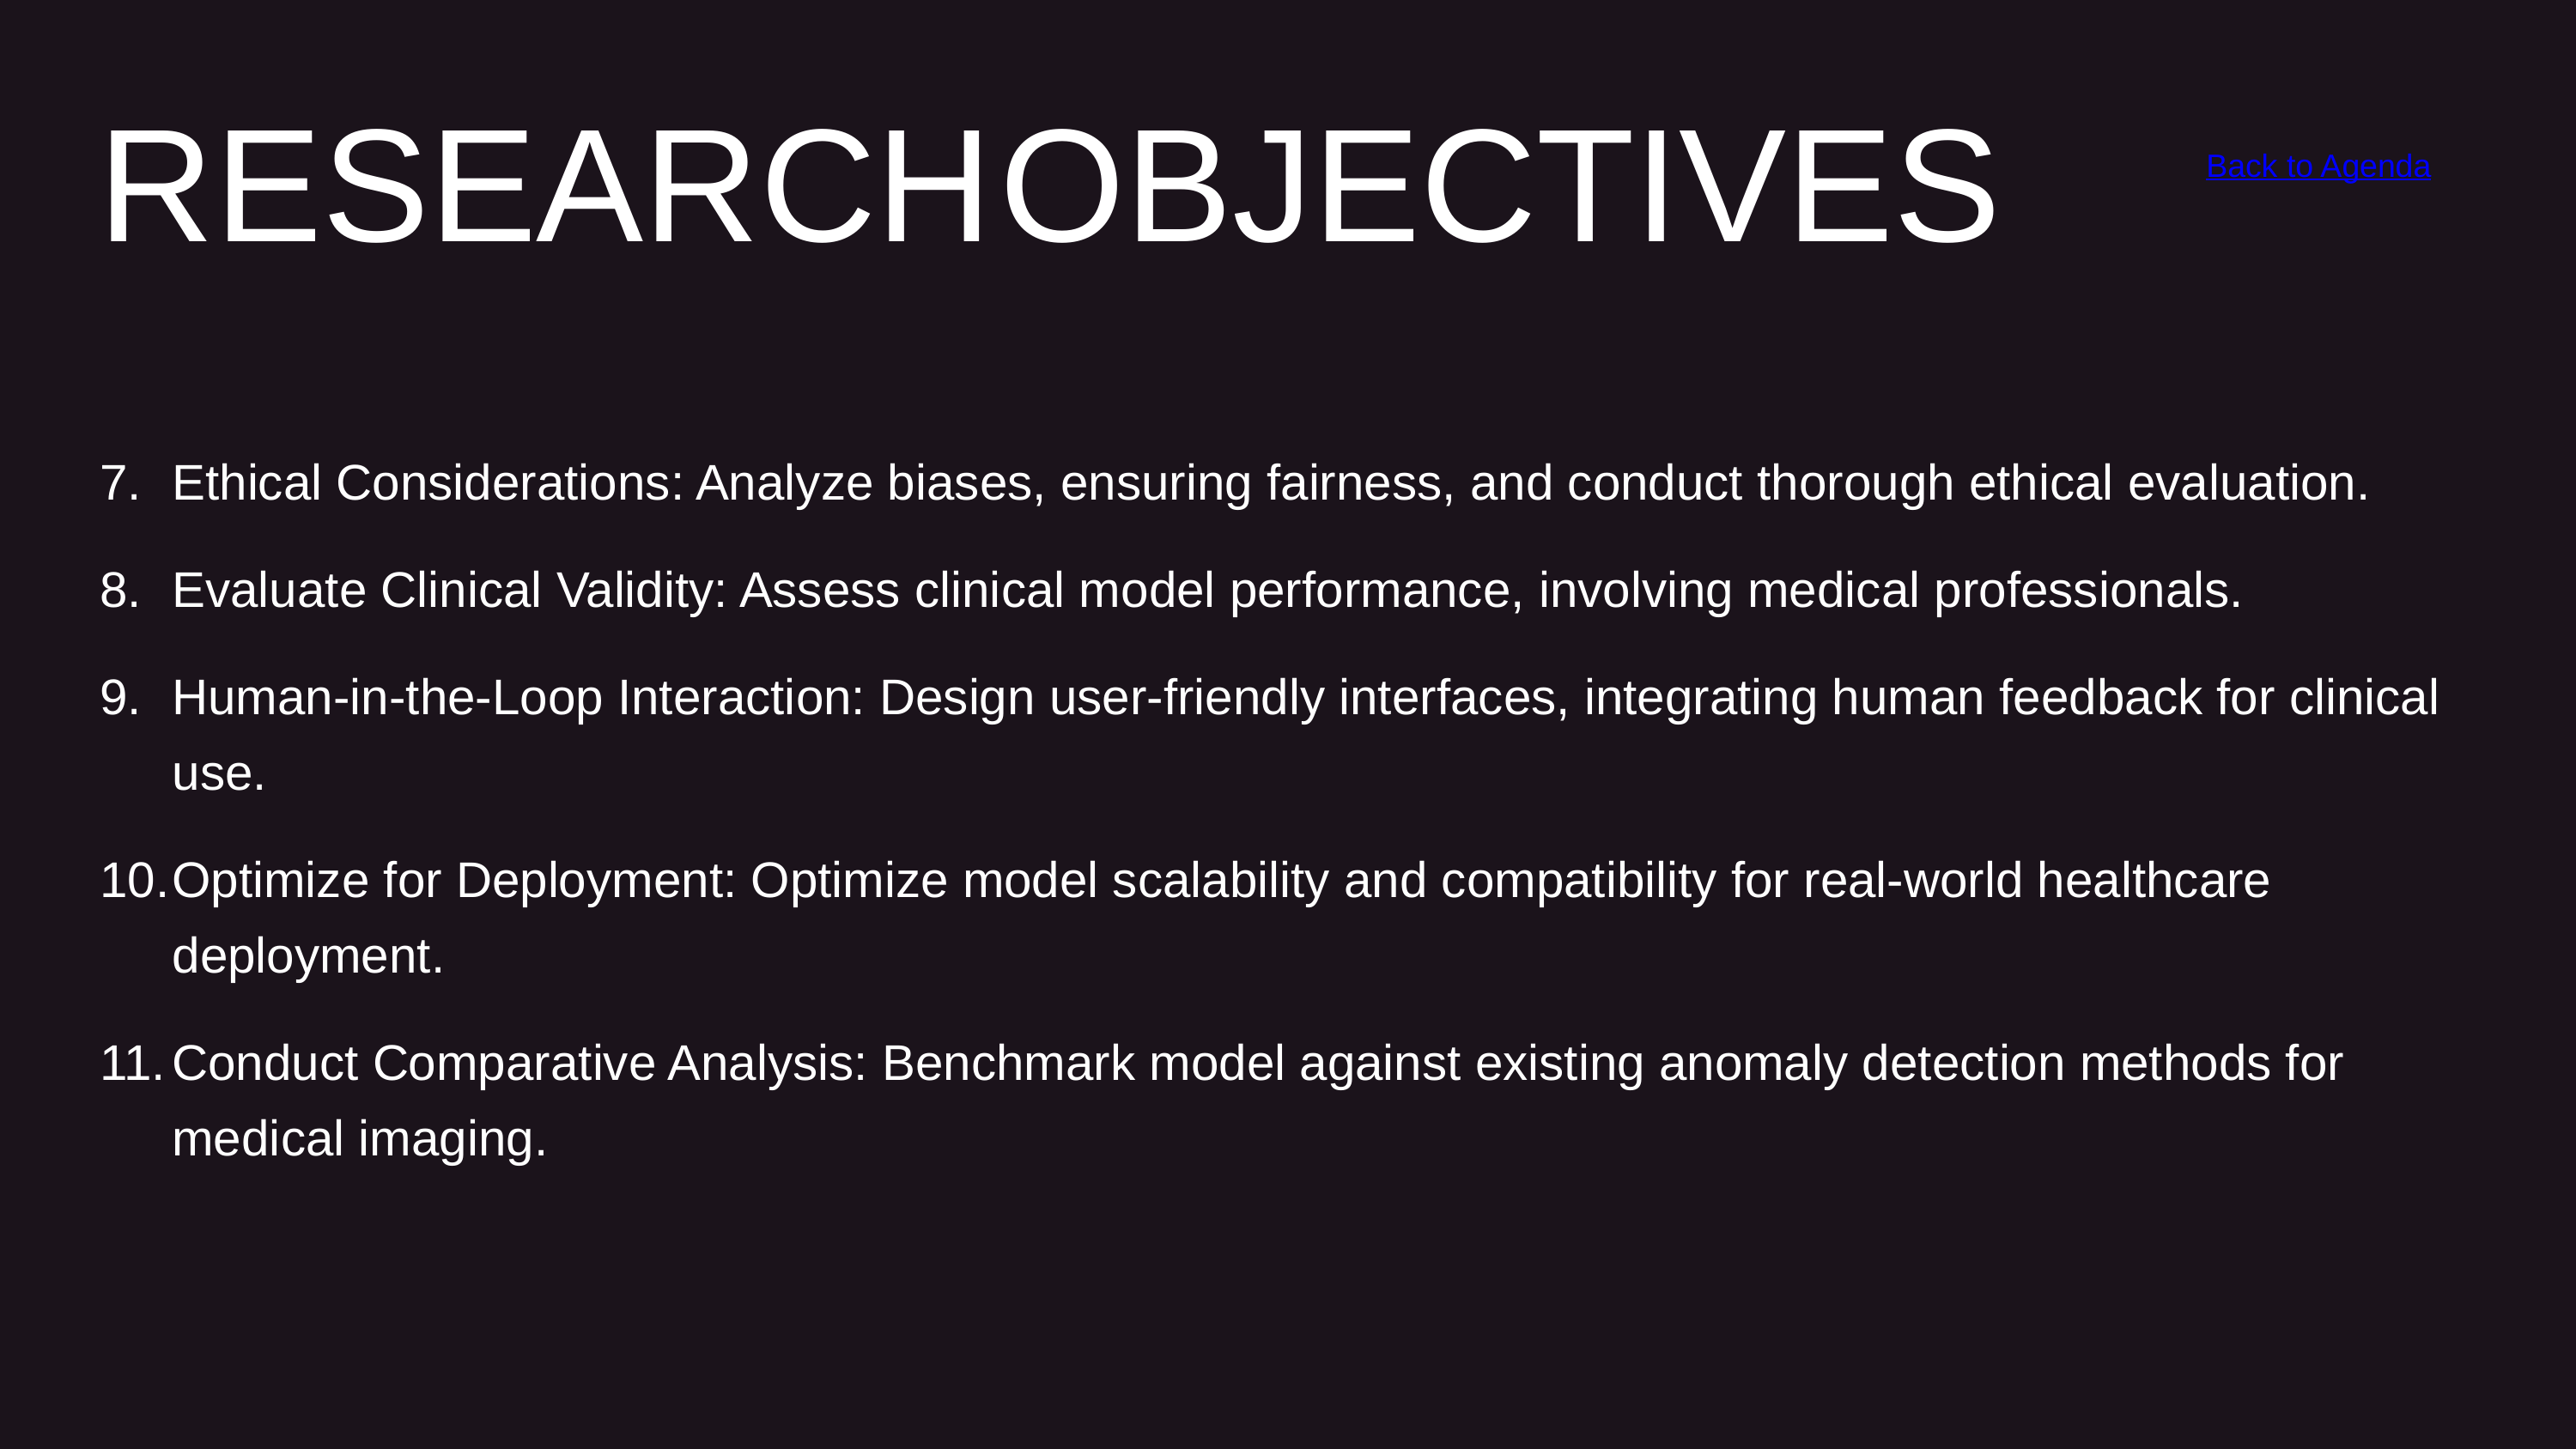

RESEARCH	OBJECTIVES
Back to Agenda
Ethical Considerations: Analyze biases, ensuring fairness, and conduct thorough ethical evaluation.
Evaluate Clinical Validity: Assess clinical model performance, involving medical professionals.
Human-in-the-Loop Interaction: Design user-friendly interfaces, integrating human feedback for clinical use.
Optimize for Deployment: Optimize model scalability and compatibility for real-world healthcare deployment.
Conduct Comparative Analysis: Benchmark model against existing anomaly detection methods for medical imaging.